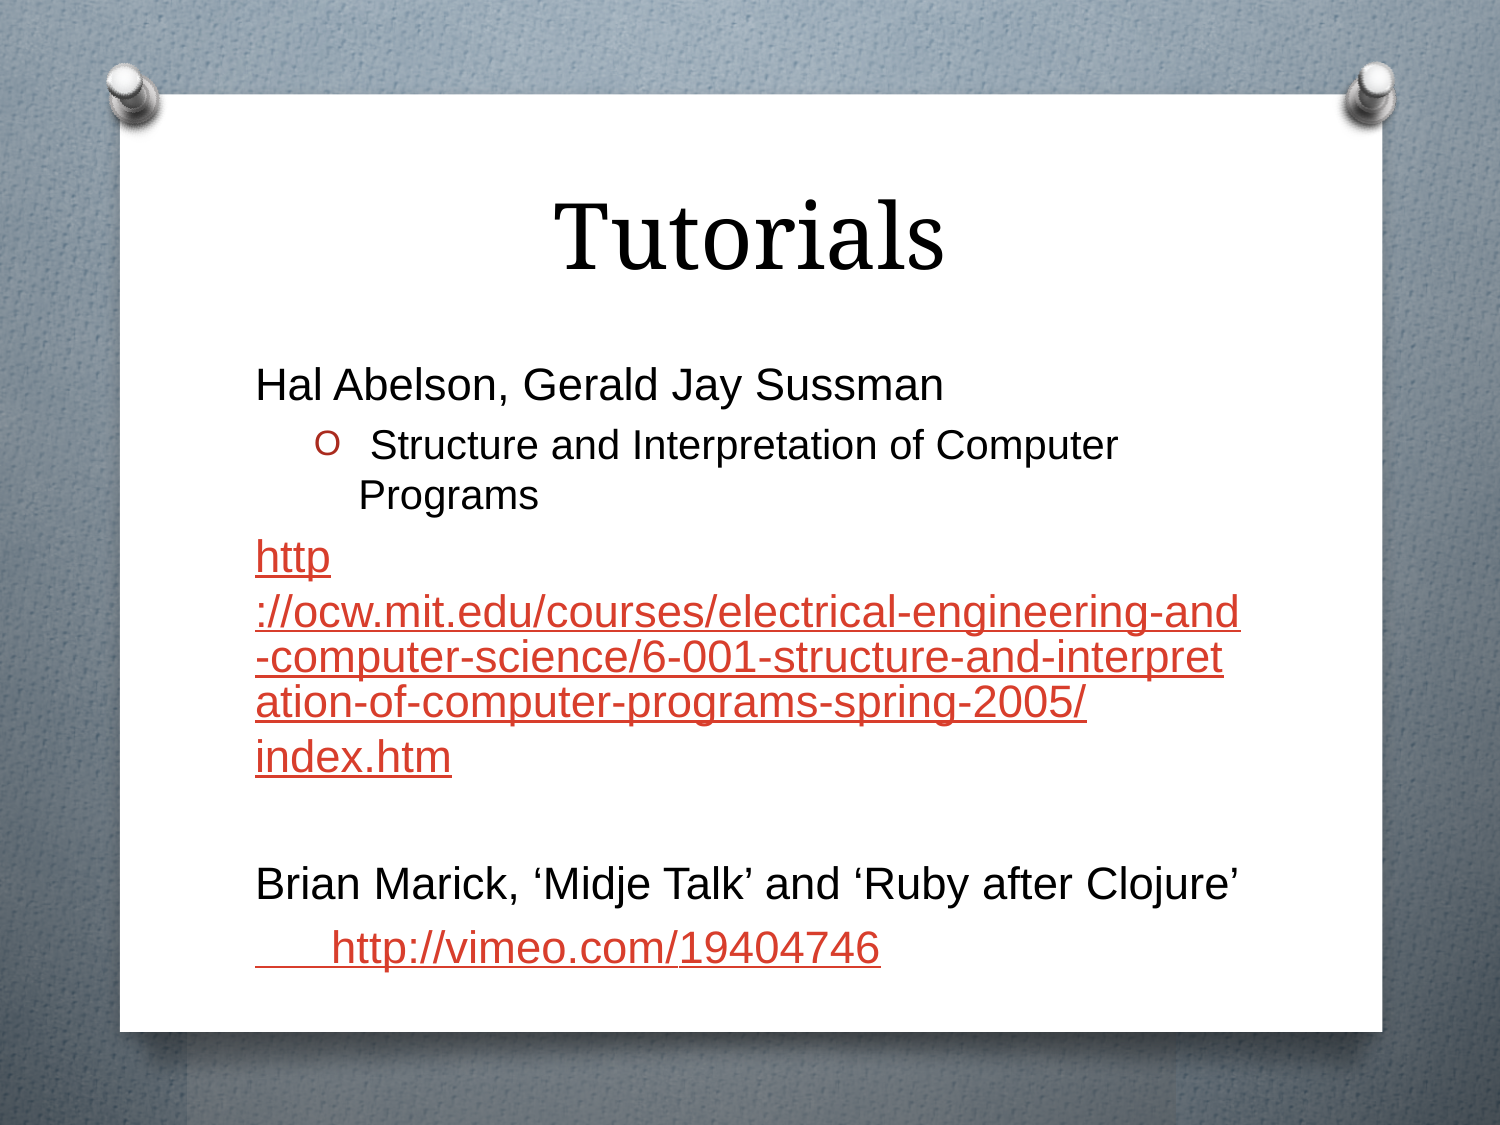

# Tutorials
Hal Abelson, Gerald Jay Sussman
 Structure and Interpretation of Computer Programs
http://ocw.mit.edu/courses/electrical-engineering-and-computer-science/6-001-structure-and-interpretation-of-computer-programs-spring-2005/index.htm

Brian Marick, ‘Midje Talk’ and ‘Ruby after Clojure’
      http://vimeo.com/19404746